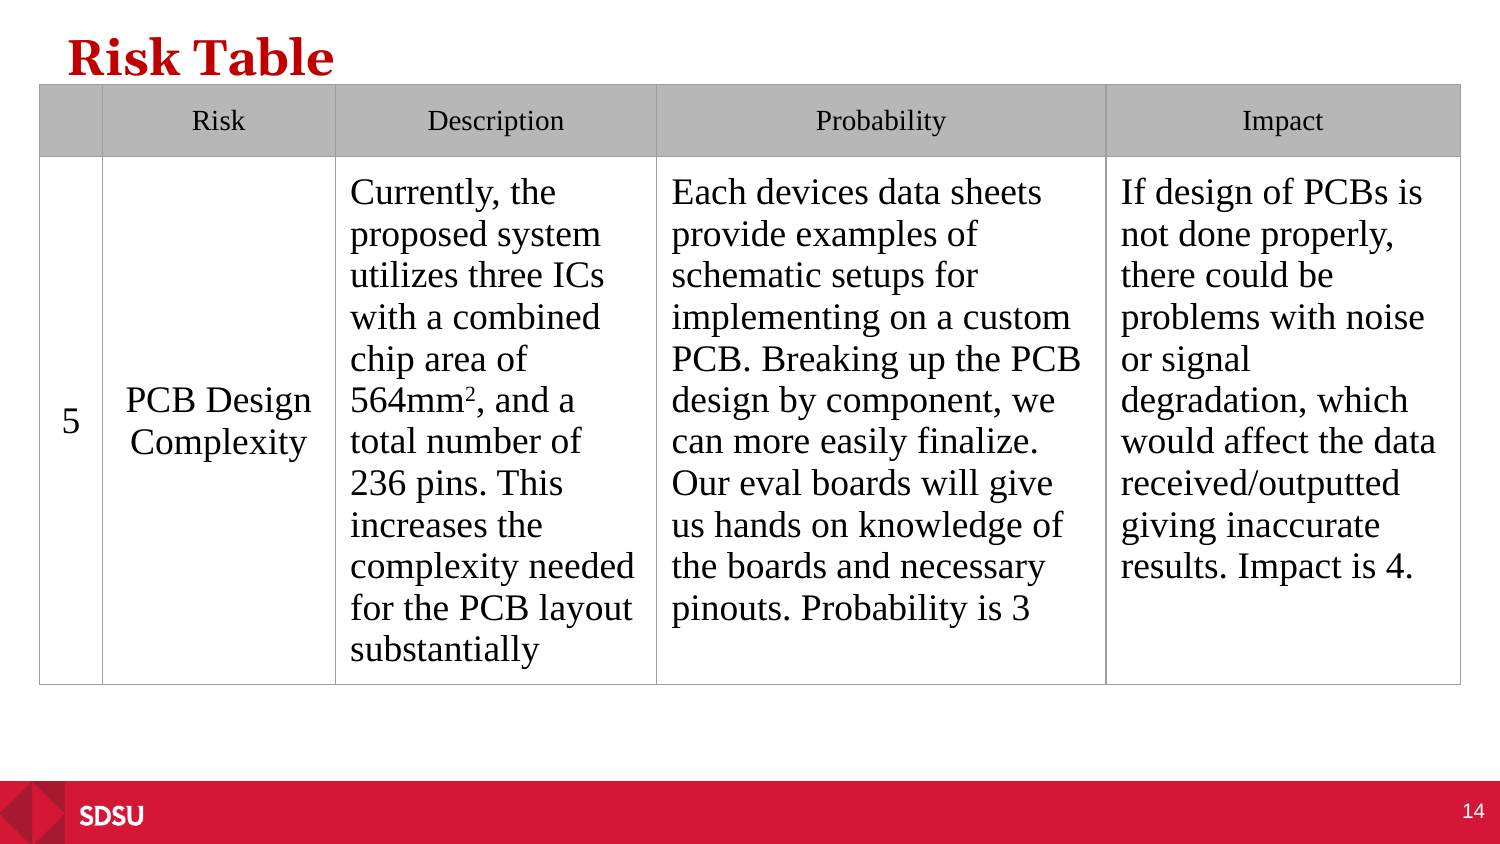

# Risk Table
|  | Risk | Description | Probability | Impact |
| --- | --- | --- | --- | --- |
| 5 | PCB Design Complexity | Currently, the proposed system utilizes three ICs with a combined chip area of 564mm2, and a total number of 236 pins. This increases the complexity needed for the PCB layout substantially | Each devices data sheets provide examples of schematic setups for implementing on a custom PCB. Breaking up the PCB design by component, we can more easily finalize. Our eval boards will give us hands on knowledge of the boards and necessary pinouts. Probability is 3 | If design of PCBs is not done properly, there could be problems with noise or signal degradation, which would affect the data received/outputted giving inaccurate results. Impact is 4. |
14